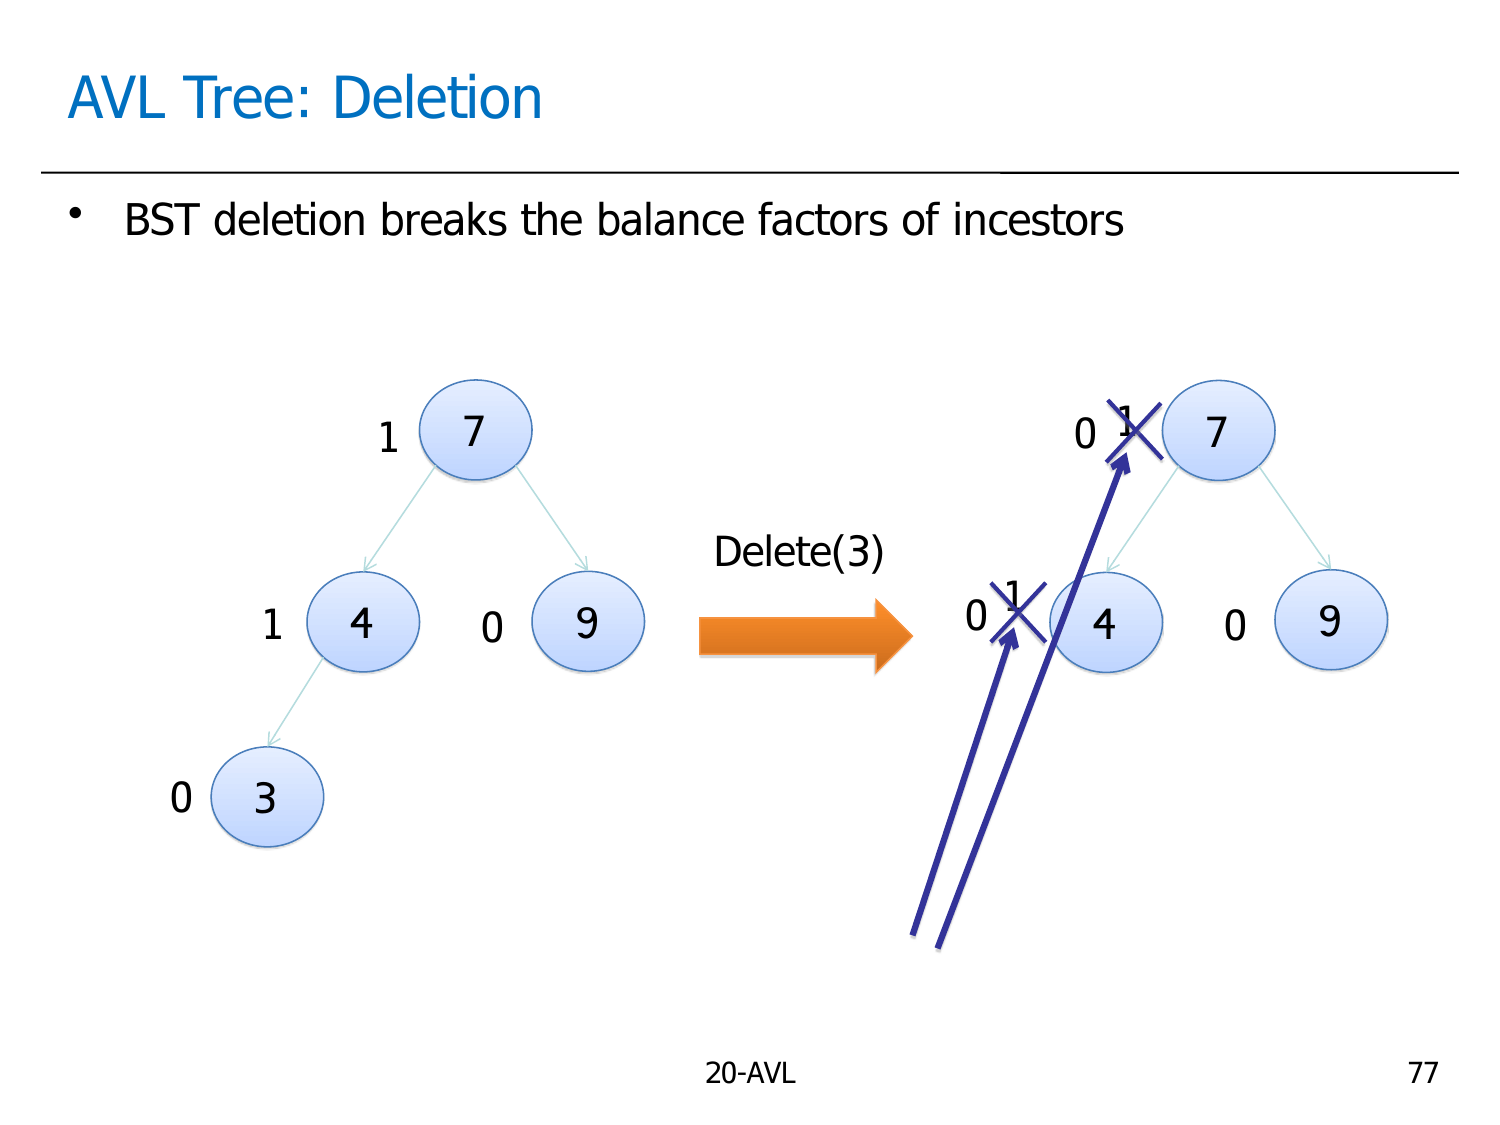

# AVL Tree: Deletion
BST deletion breaks the balance factors of incestors
7
7
1
0
1
Delete(3)
1
9
9
4
4
0
1
0
0

3
0
20-AVL
77